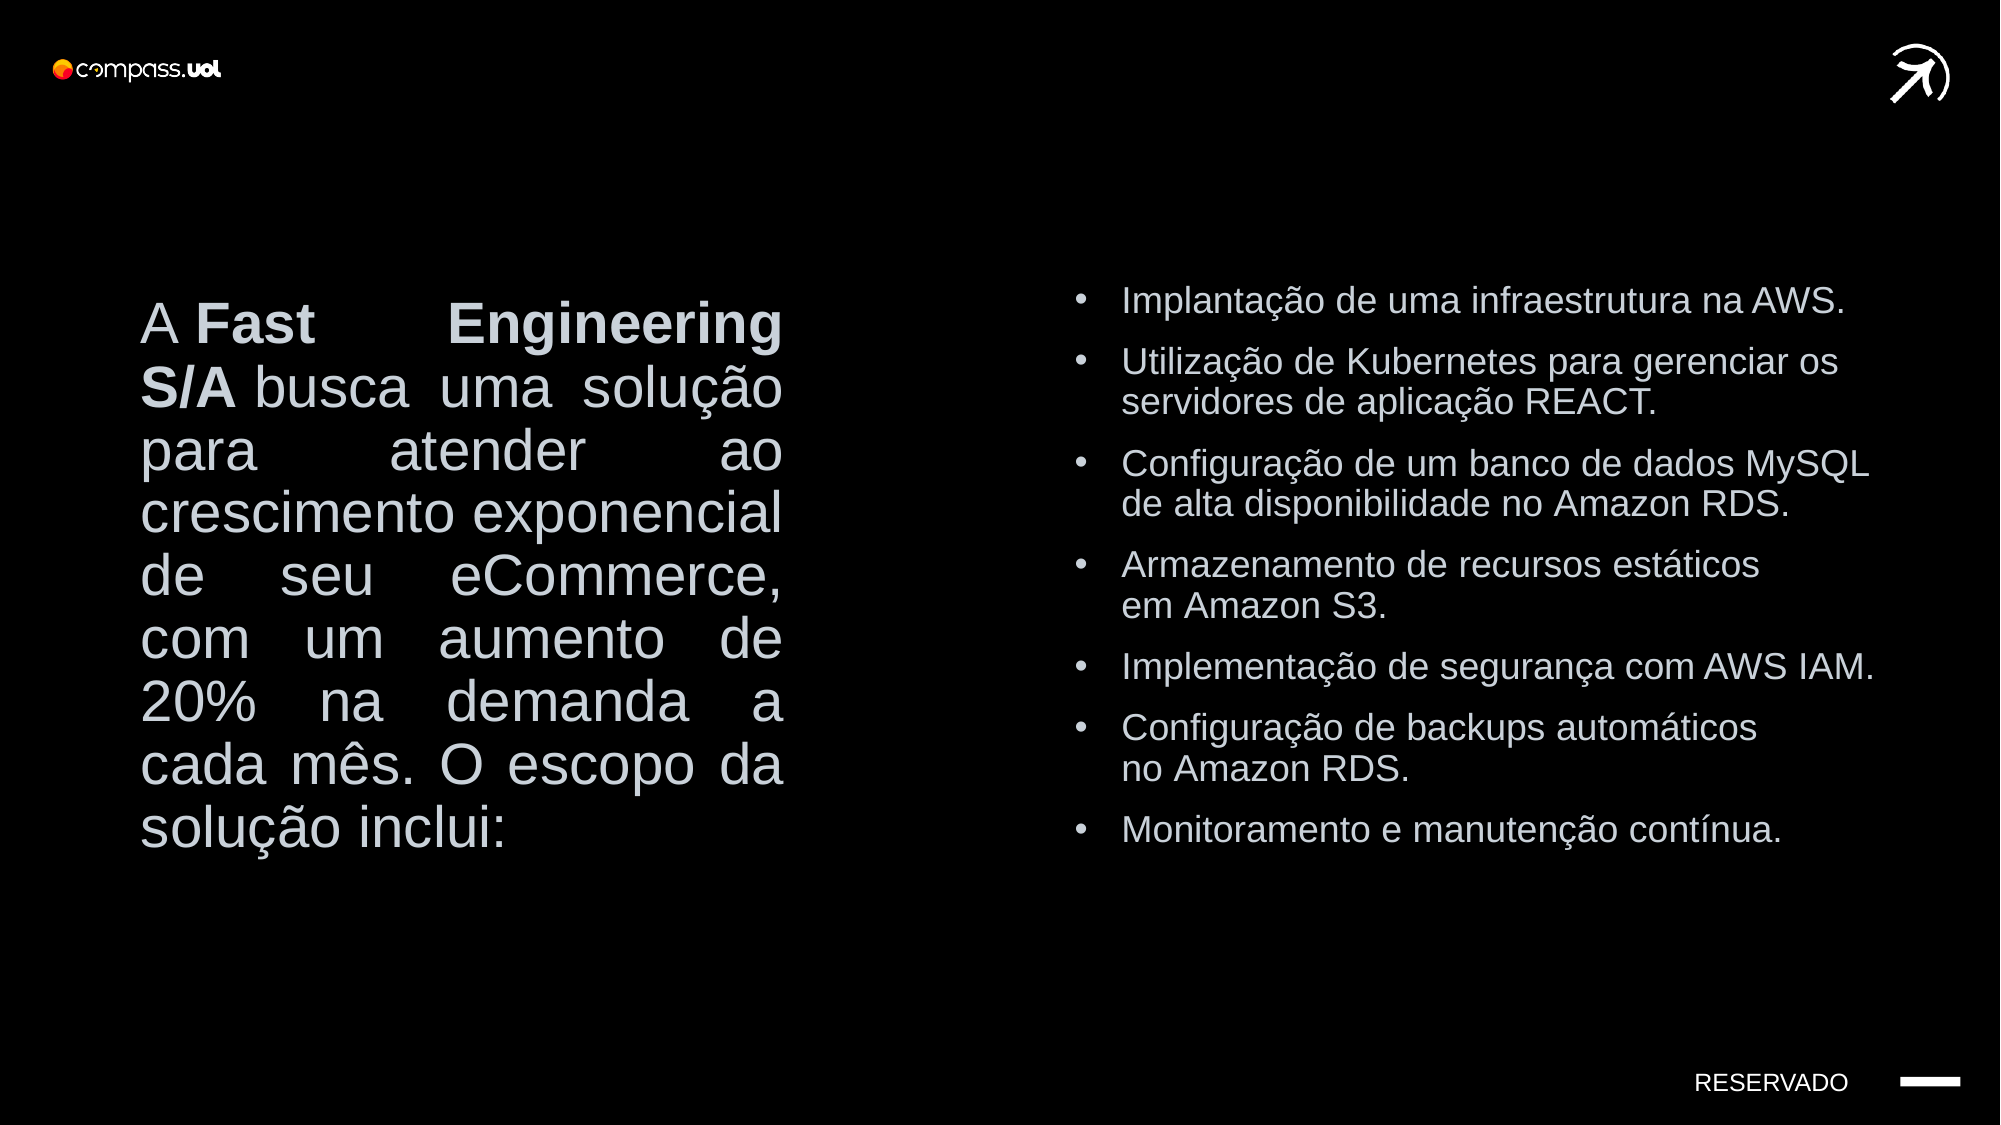

Implantação de uma infraestrutura na AWS.
Utilização de Kubernetes para gerenciar os servidores de aplicação REACT.
Configuração de um banco de dados MySQL de alta disponibilidade no Amazon RDS.
Armazenamento de recursos estáticos em Amazon S3.
Implementação de segurança com AWS IAM.
Configuração de backups automáticos no Amazon RDS.
Monitoramento e manutenção contínua.
A Fast Engineering S/A busca uma solução para atender ao crescimento exponencial de seu eCommerce, com um aumento de 20% na demanda a cada mês. O escopo da solução inclui:
RESERVADO